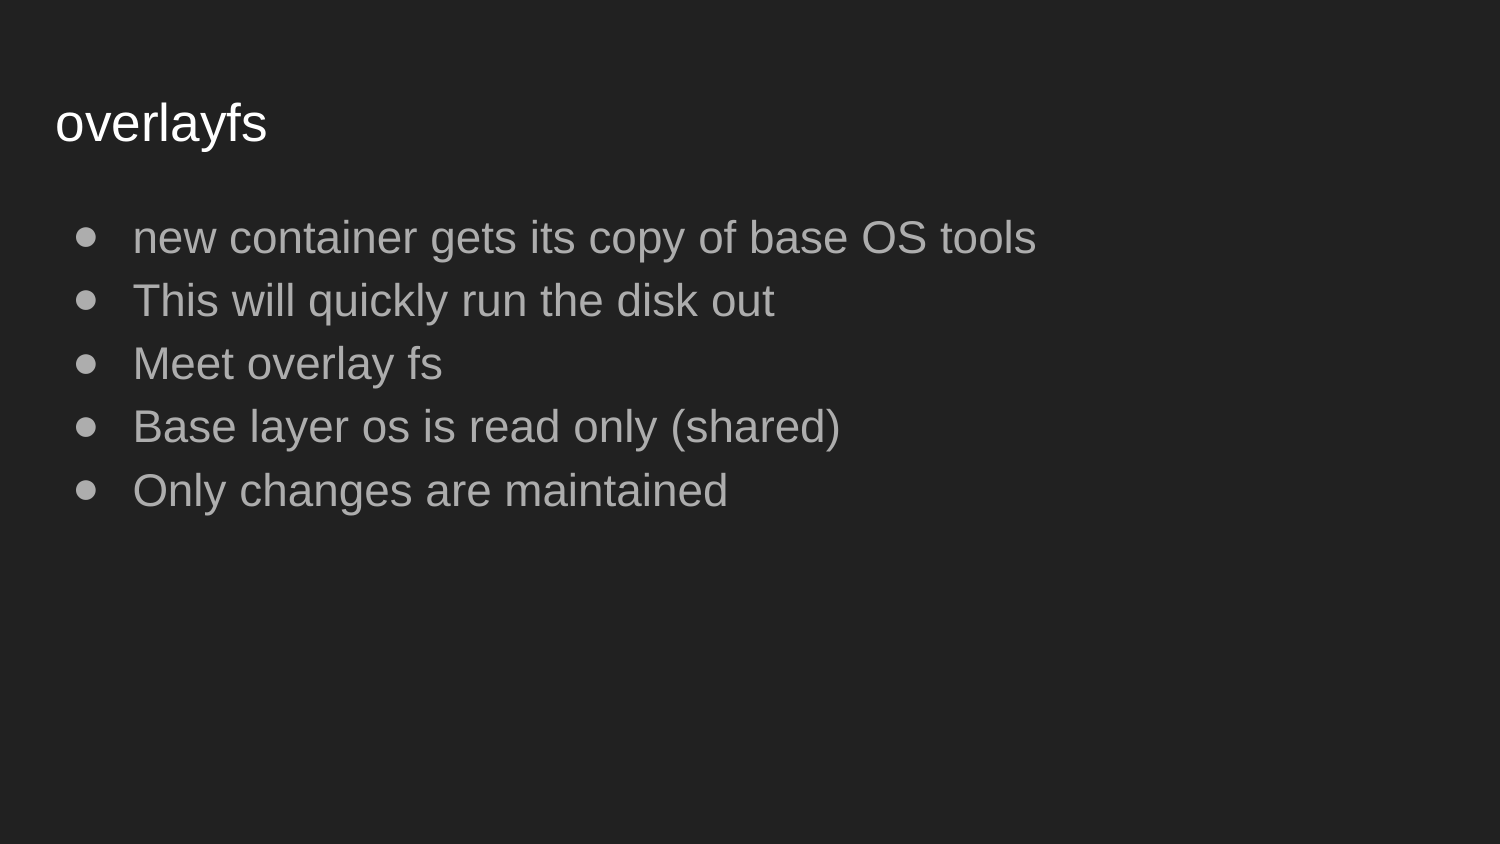

# overlayfs
new container gets its copy of base OS tools
This will quickly run the disk out
Meet overlay fs
Base layer os is read only (shared)
Only changes are maintained